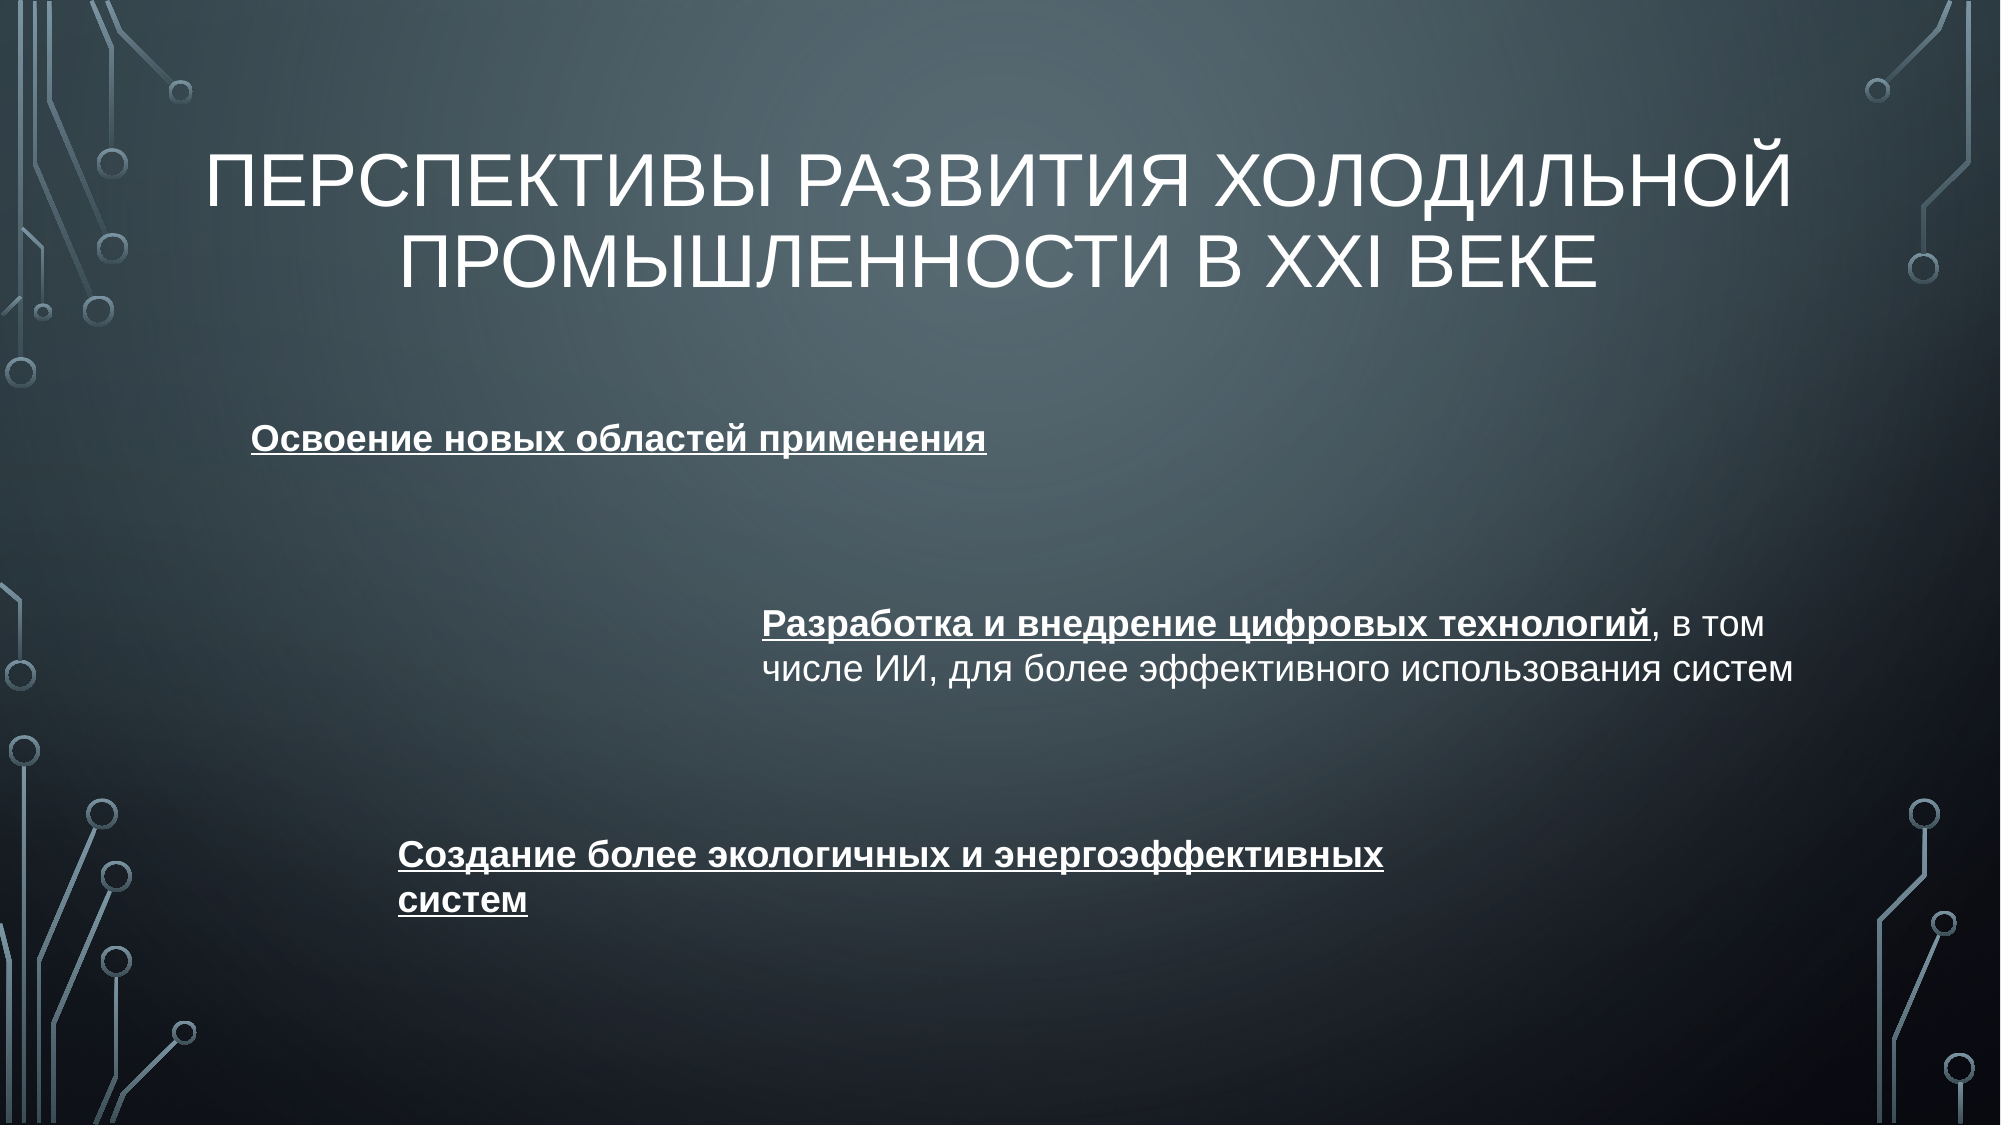

# Перспективы развития холодильной промышленности в XXI веке
Освоение новых областей применения
Разработка и внедрение цифровых технологий, в том числе ИИ, для более эффективного использования систем
Создание более экологичных и энергоэффективных систем